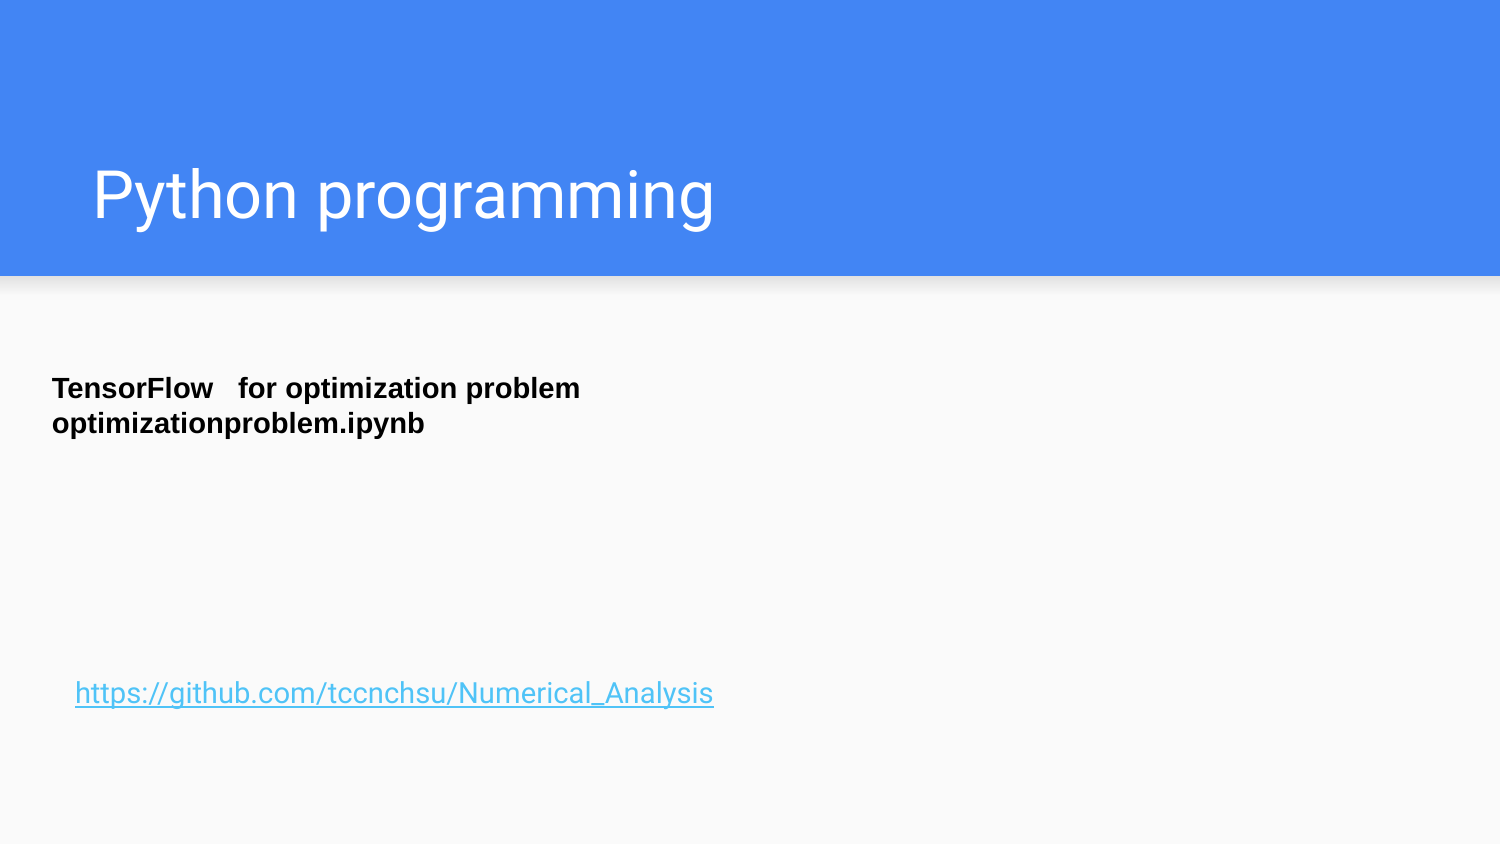

# Python programming
TensorFlow   for optimization problem
optimizationproblem.ipynb
https://github.com/tccnchsu/Numerical_Analysis